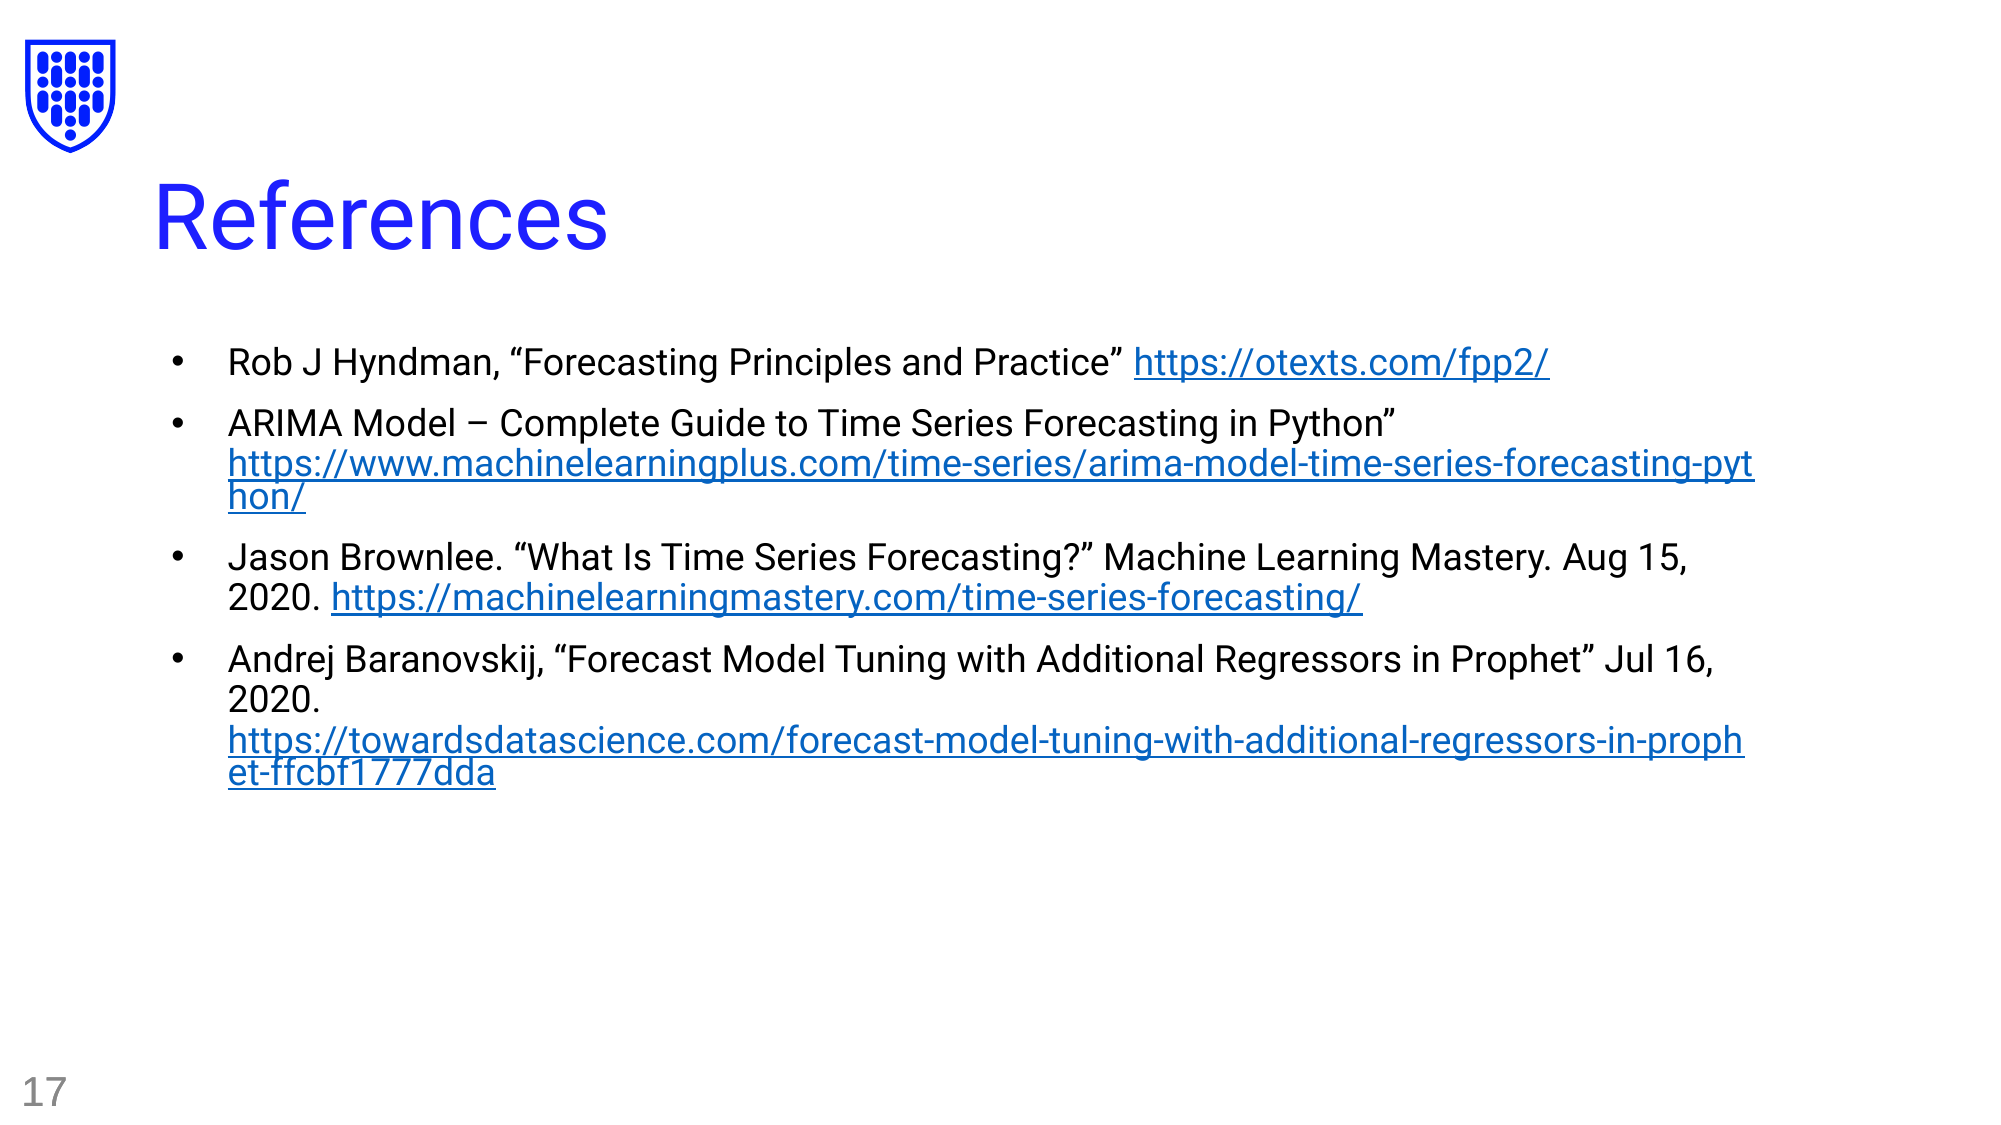

# References
Rob J Hyndman, “Forecasting Principles and Practice” https://otexts.com/fpp2/
ARIMA Model – Complete Guide to Time Series Forecasting in Python” https://www.machinelearningplus.com/time-series/arima-model-time-series-forecasting-python/
Jason Brownlee. “What Is Time Series Forecasting?” Machine Learning Mastery. Aug 15, 2020. https://machinelearningmastery.com/time-series-forecasting/
Andrej Baranovskij, “Forecast Model Tuning with Additional Regressors in Prophet” Jul 16, 2020. https://towardsdatascience.com/forecast-model-tuning-with-additional-regressors-in-prophet-ffcbf1777dda